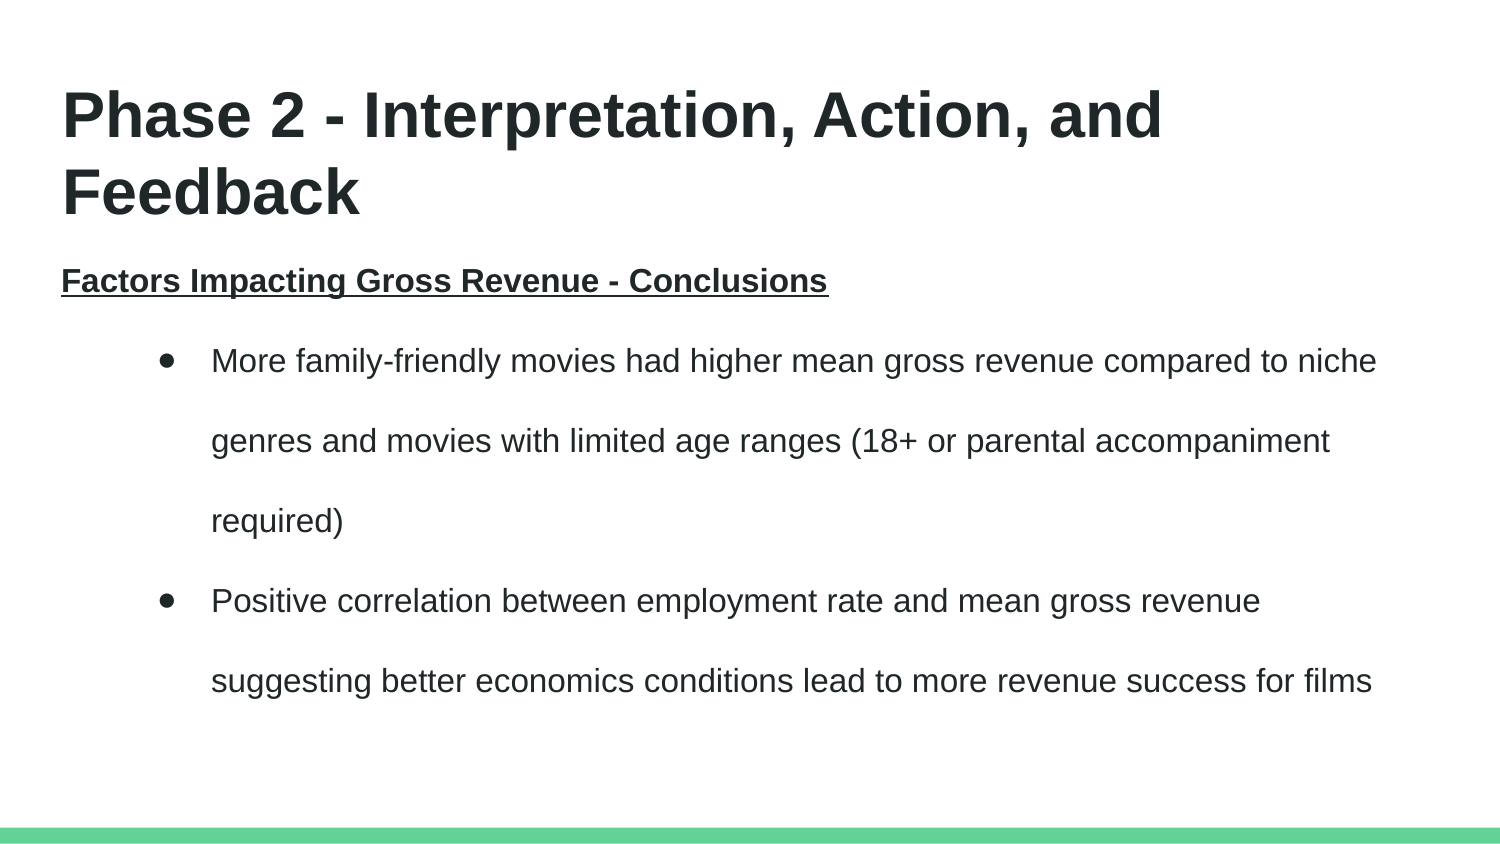

Phase 2 - Interpretation, Action, and Feedback

Factors Impacting Gross Revenue - Conclusions
More family-friendly movies had higher mean gross revenue compared to niche genres and movies with limited age ranges (18+ or parental accompaniment required)
Positive correlation between employment rate and mean gross revenue suggesting better economics conditions lead to more revenue success for films